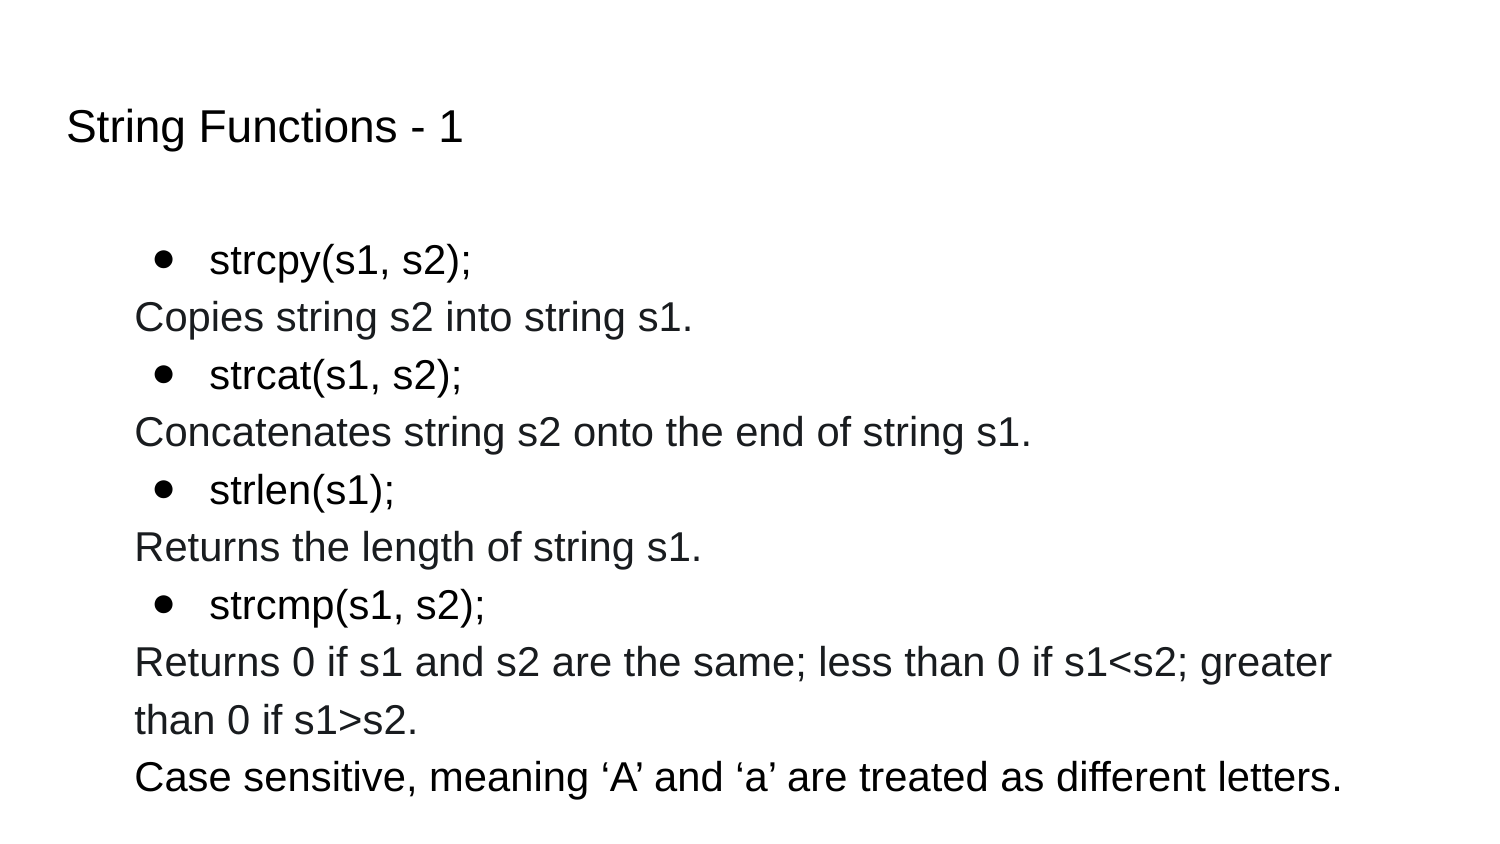

# String Functions - 1

strcpy(s1, s2);
Copies string s2 into string s1.
strcat(s1, s2);
Concatenates string s2 onto the end of string s1.
strlen(s1);
Returns the length of string s1.
strcmp(s1, s2);
Returns 0 if s1 and s2 are the same; less than 0 if s1<s2; greater than 0 if s1>s2.
Case sensitive, meaning ‘A’ and ‘a’ are treated as different letters.